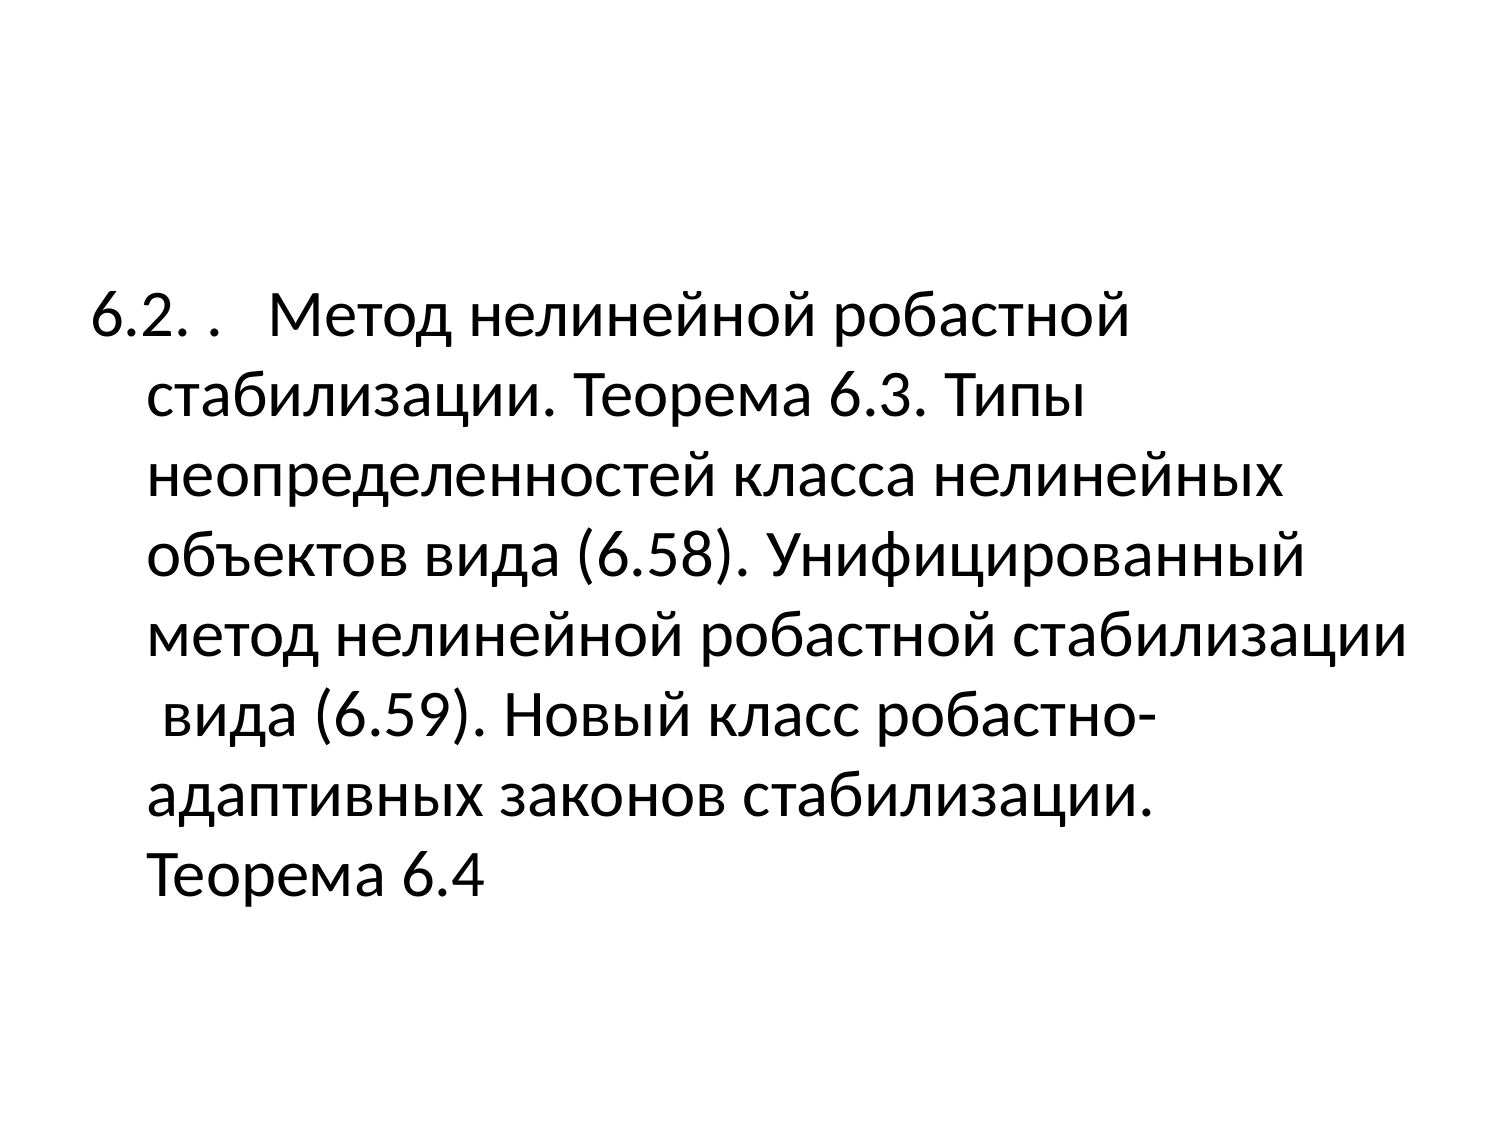

6.2. .   Метод нелинейной робастной стабилизации. Теорема 6.3. Типы неопределенностей класса нелинейных объектов вида (6.58). Унифицированный метод нелинейной робастной стабилизации  вида (6.59). Новый класс робастно-адаптивных законов стабилизации. Теорема 6.4